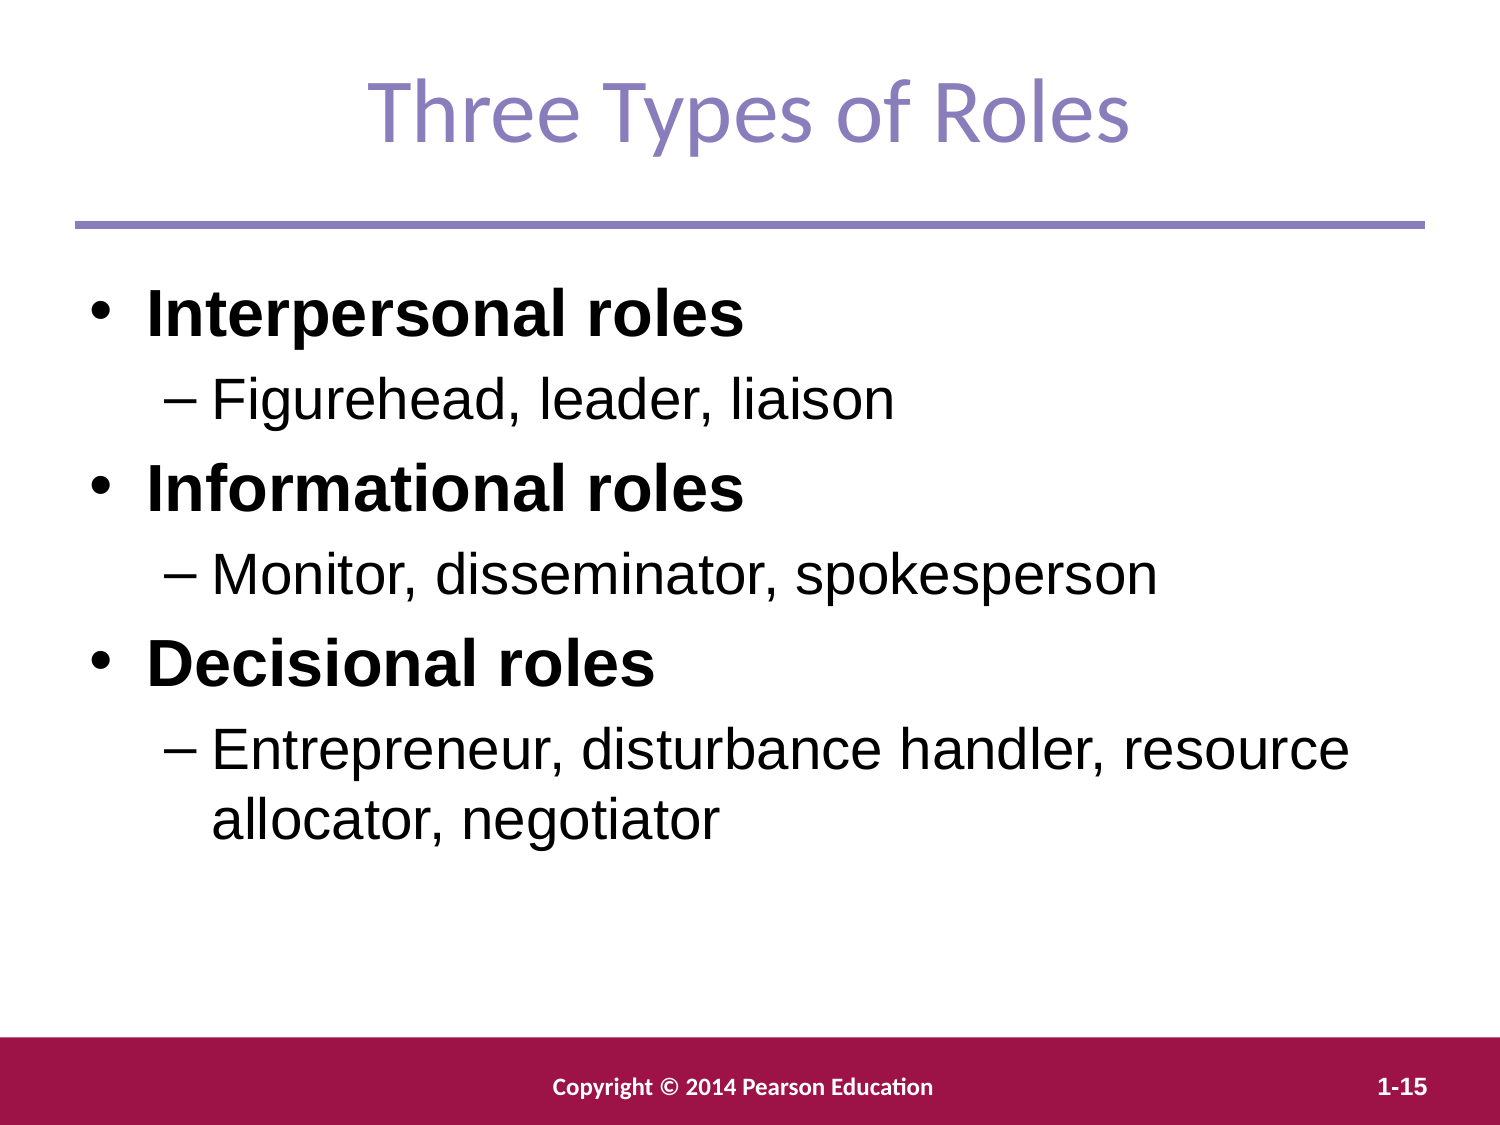

Three Types of Roles
Interpersonal roles
Figurehead, leader, liaison
Informational roles
Monitor, disseminator, spokesperson
Decisional roles
Entrepreneur, disturbance handler, resource allocator, negotiator